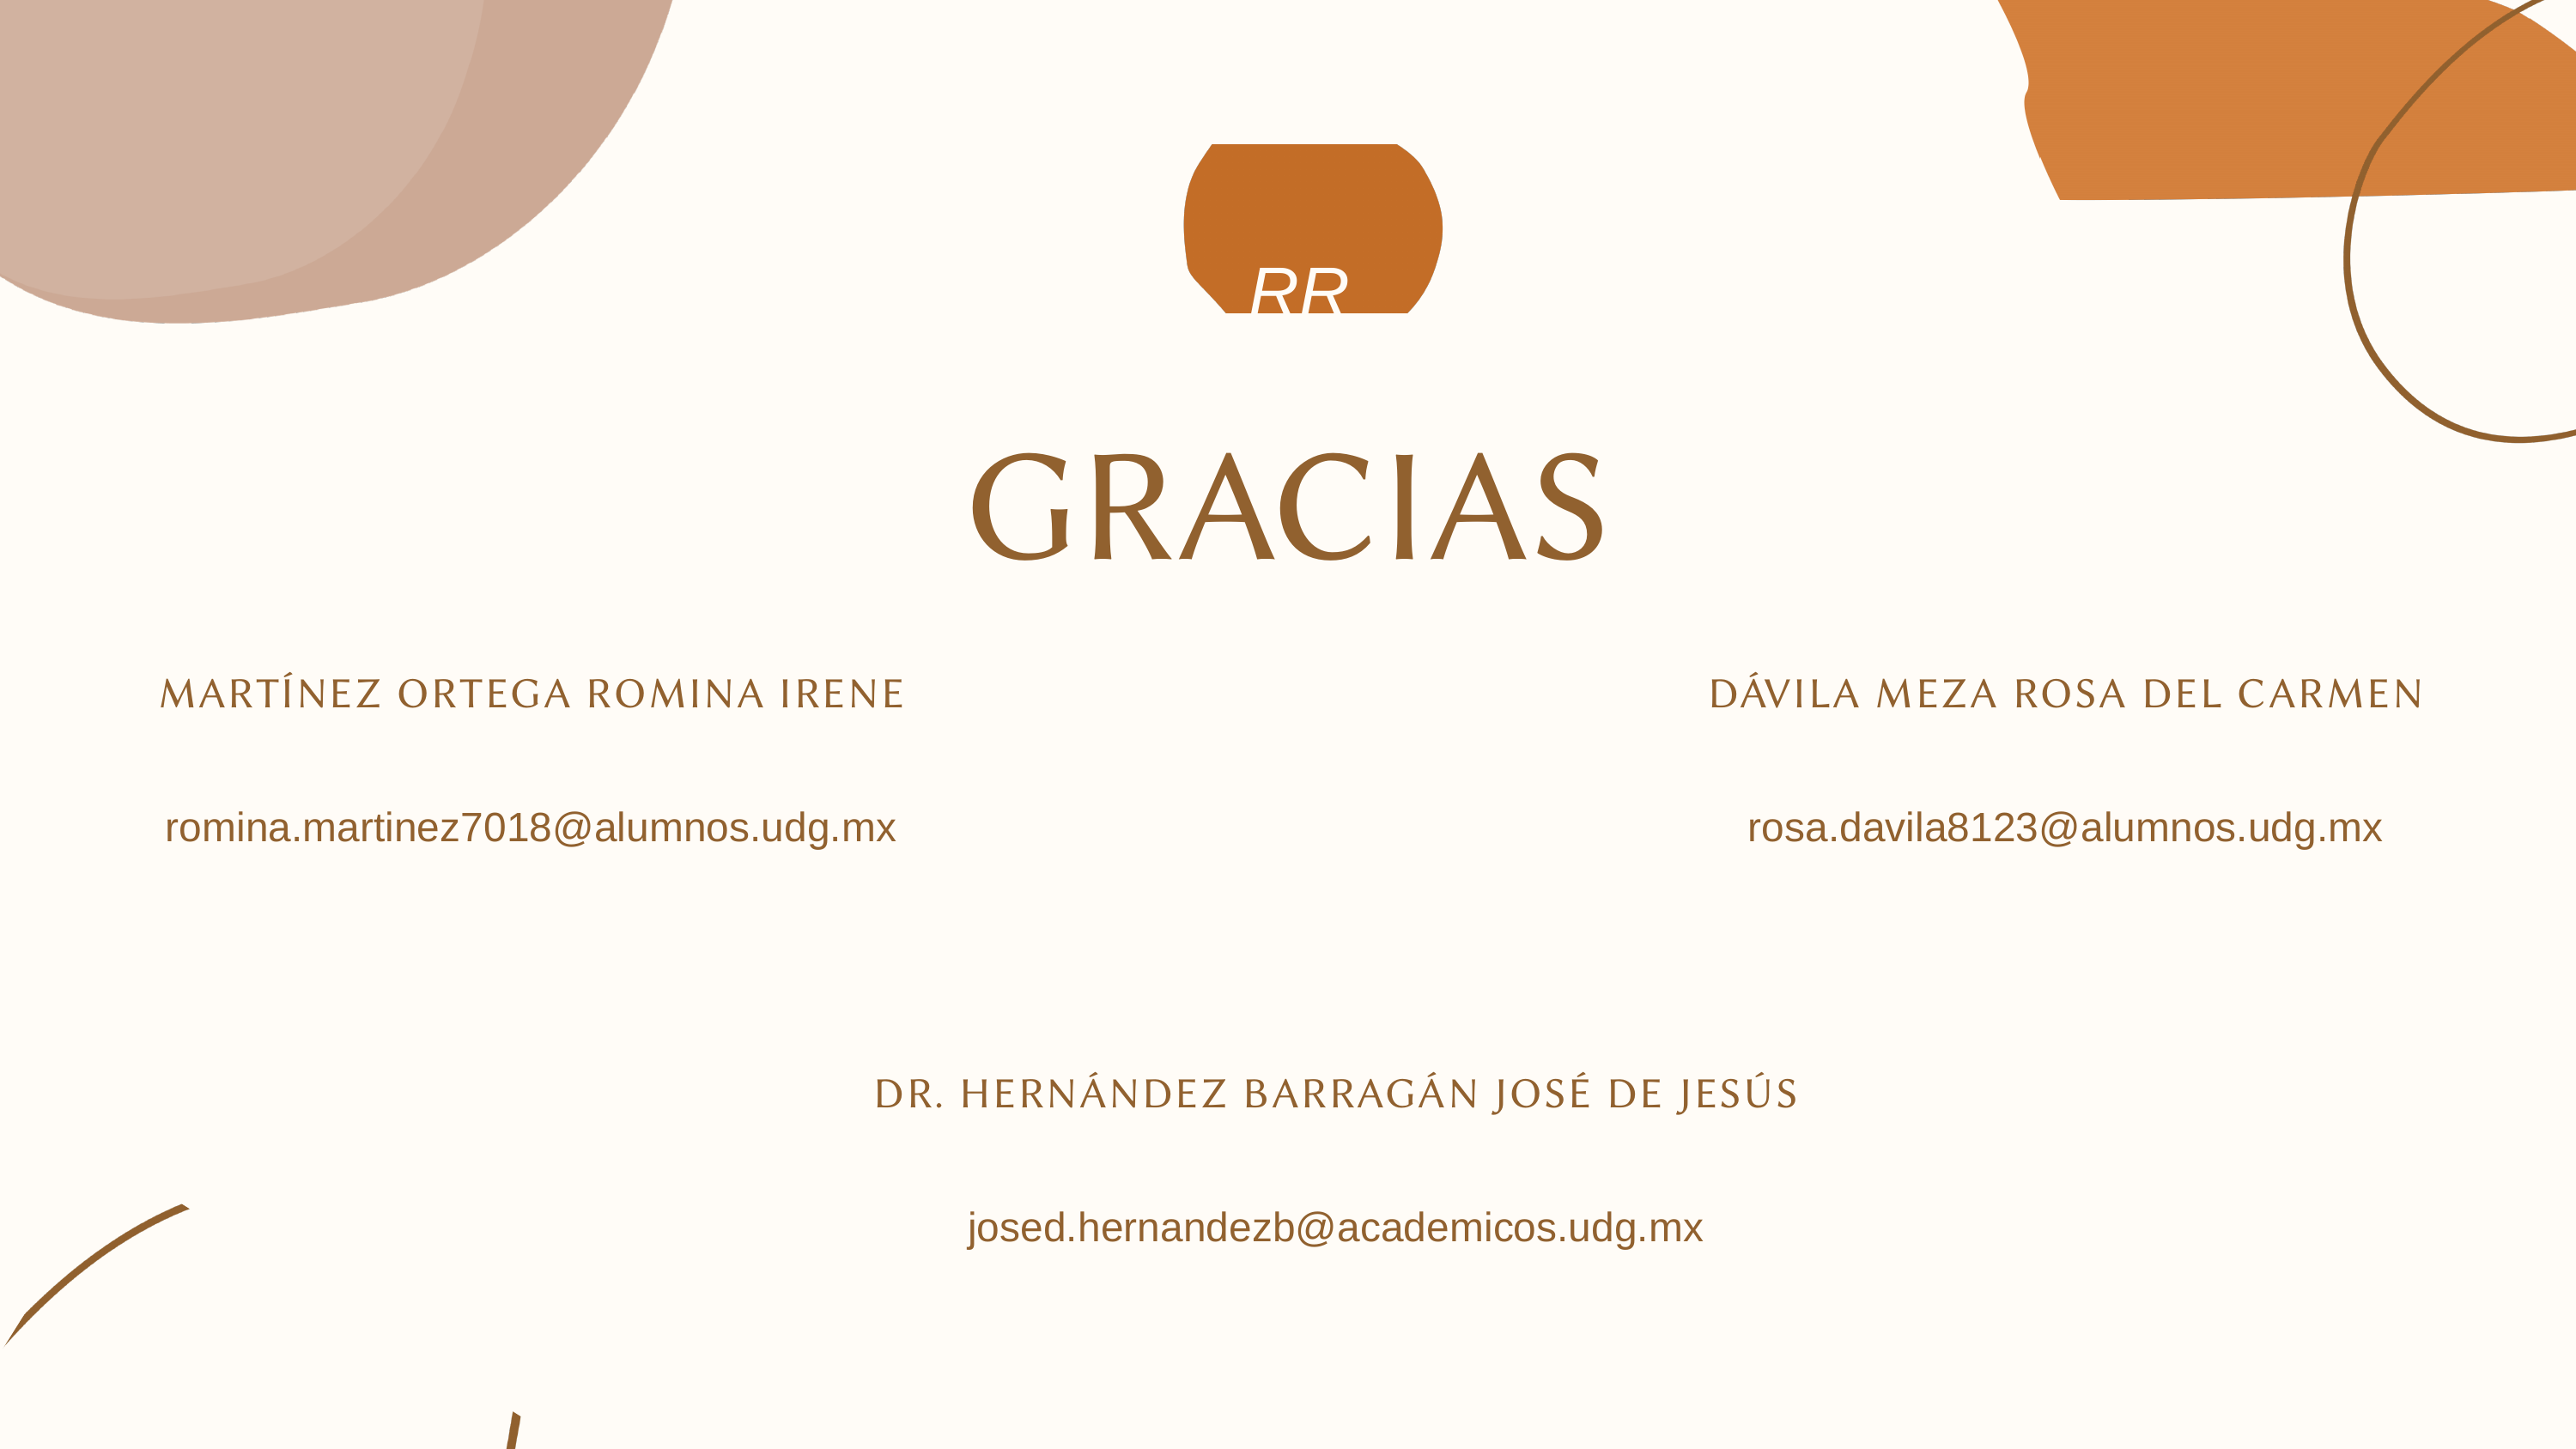

RR
GRACIAS
MARTÍNEZ ORTEGA ROMINA IRENE

romina.martinez7018@alumnos.udg.mx

DÁVILA MEZA ROSA DEL CARMEN

rosa.davila8123@alumnos.udg.mx
DR. HERNÁNDEZ BARRAGÁN JOSÉ DE JESÚS

josed.hernandezb@academicos.udg.mx